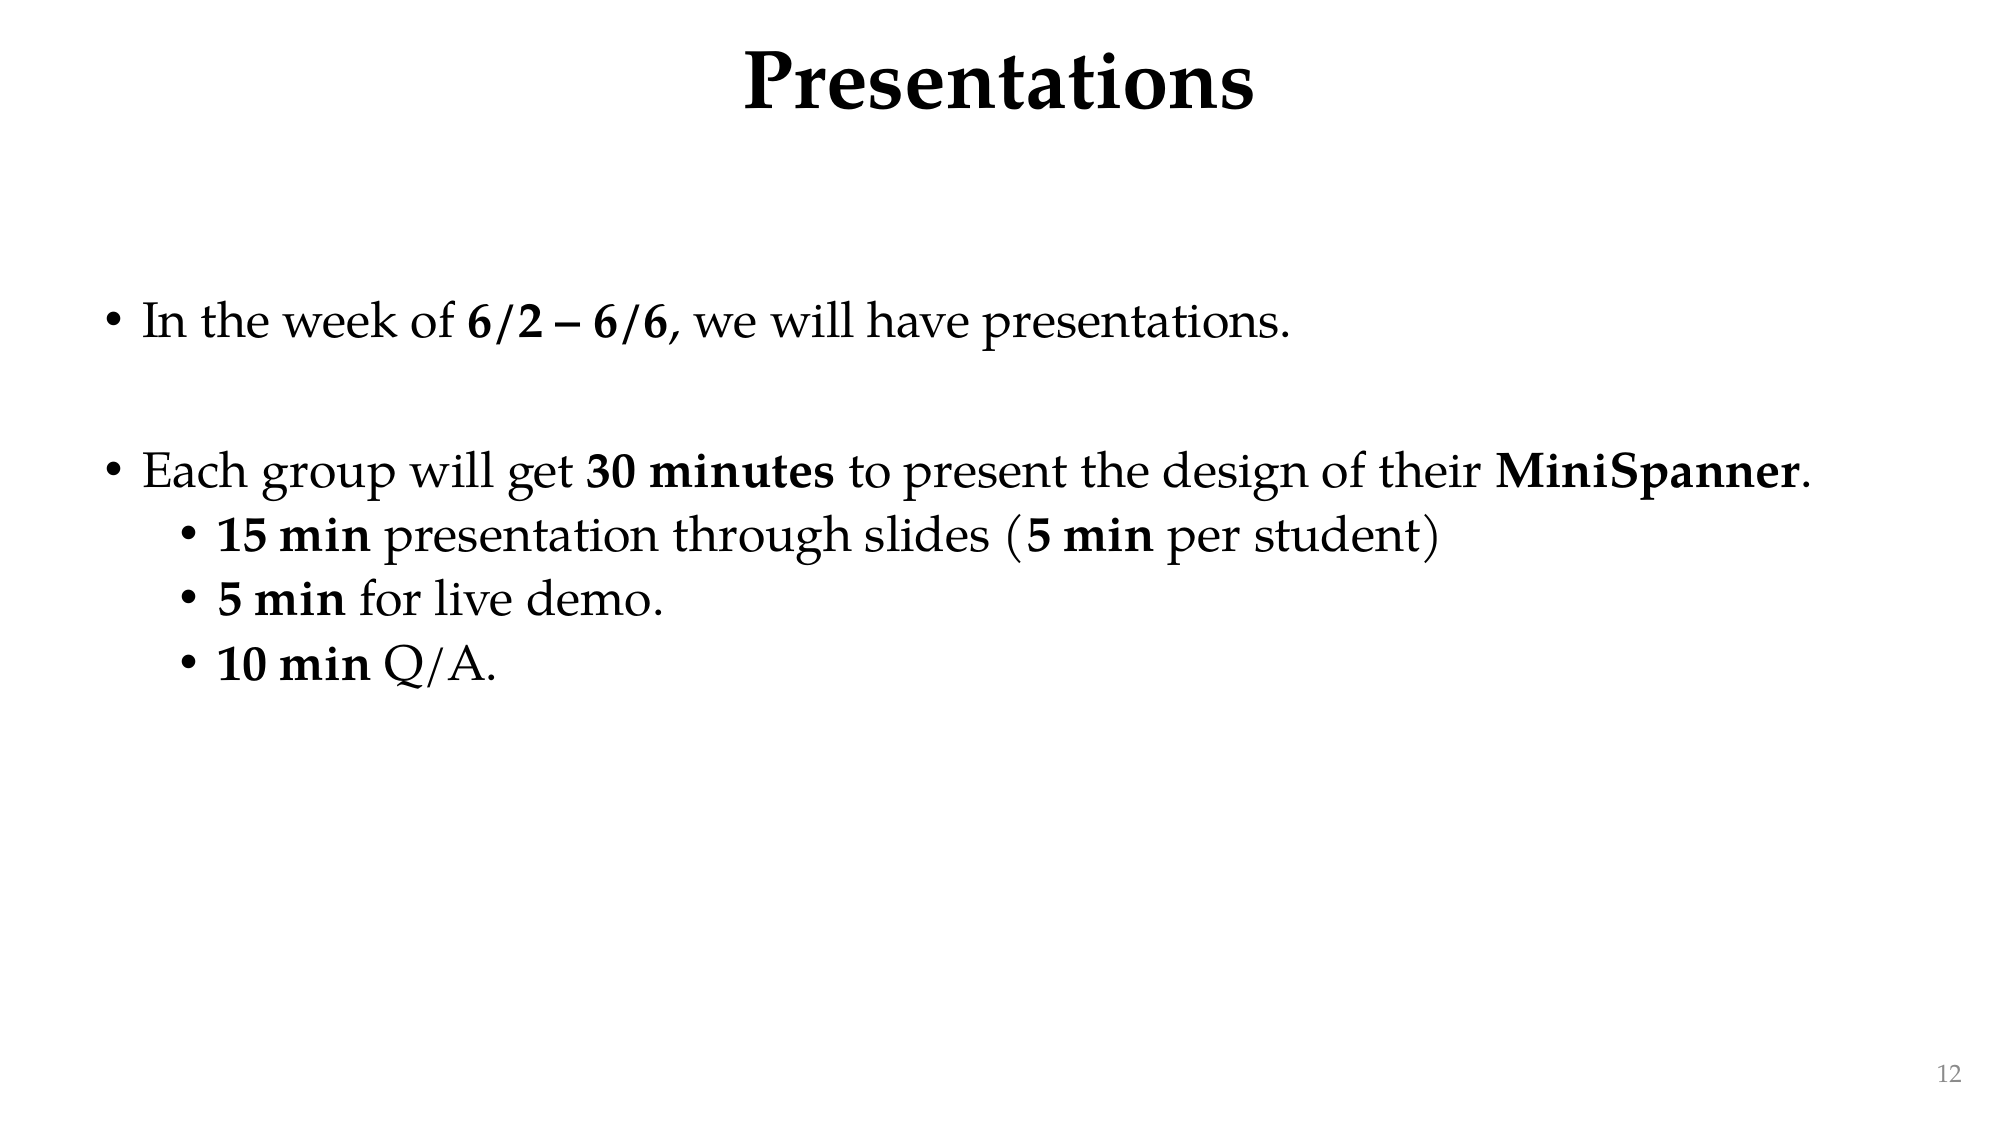

# Presentations
In the week of 6/2 – 6/6, we will have presentations.

Each group will get 30 minutes to present the design of their MiniSpanner.
15 min presentation through slides (5 min per student)
5 min for live demo.
10 min Q/A.

12